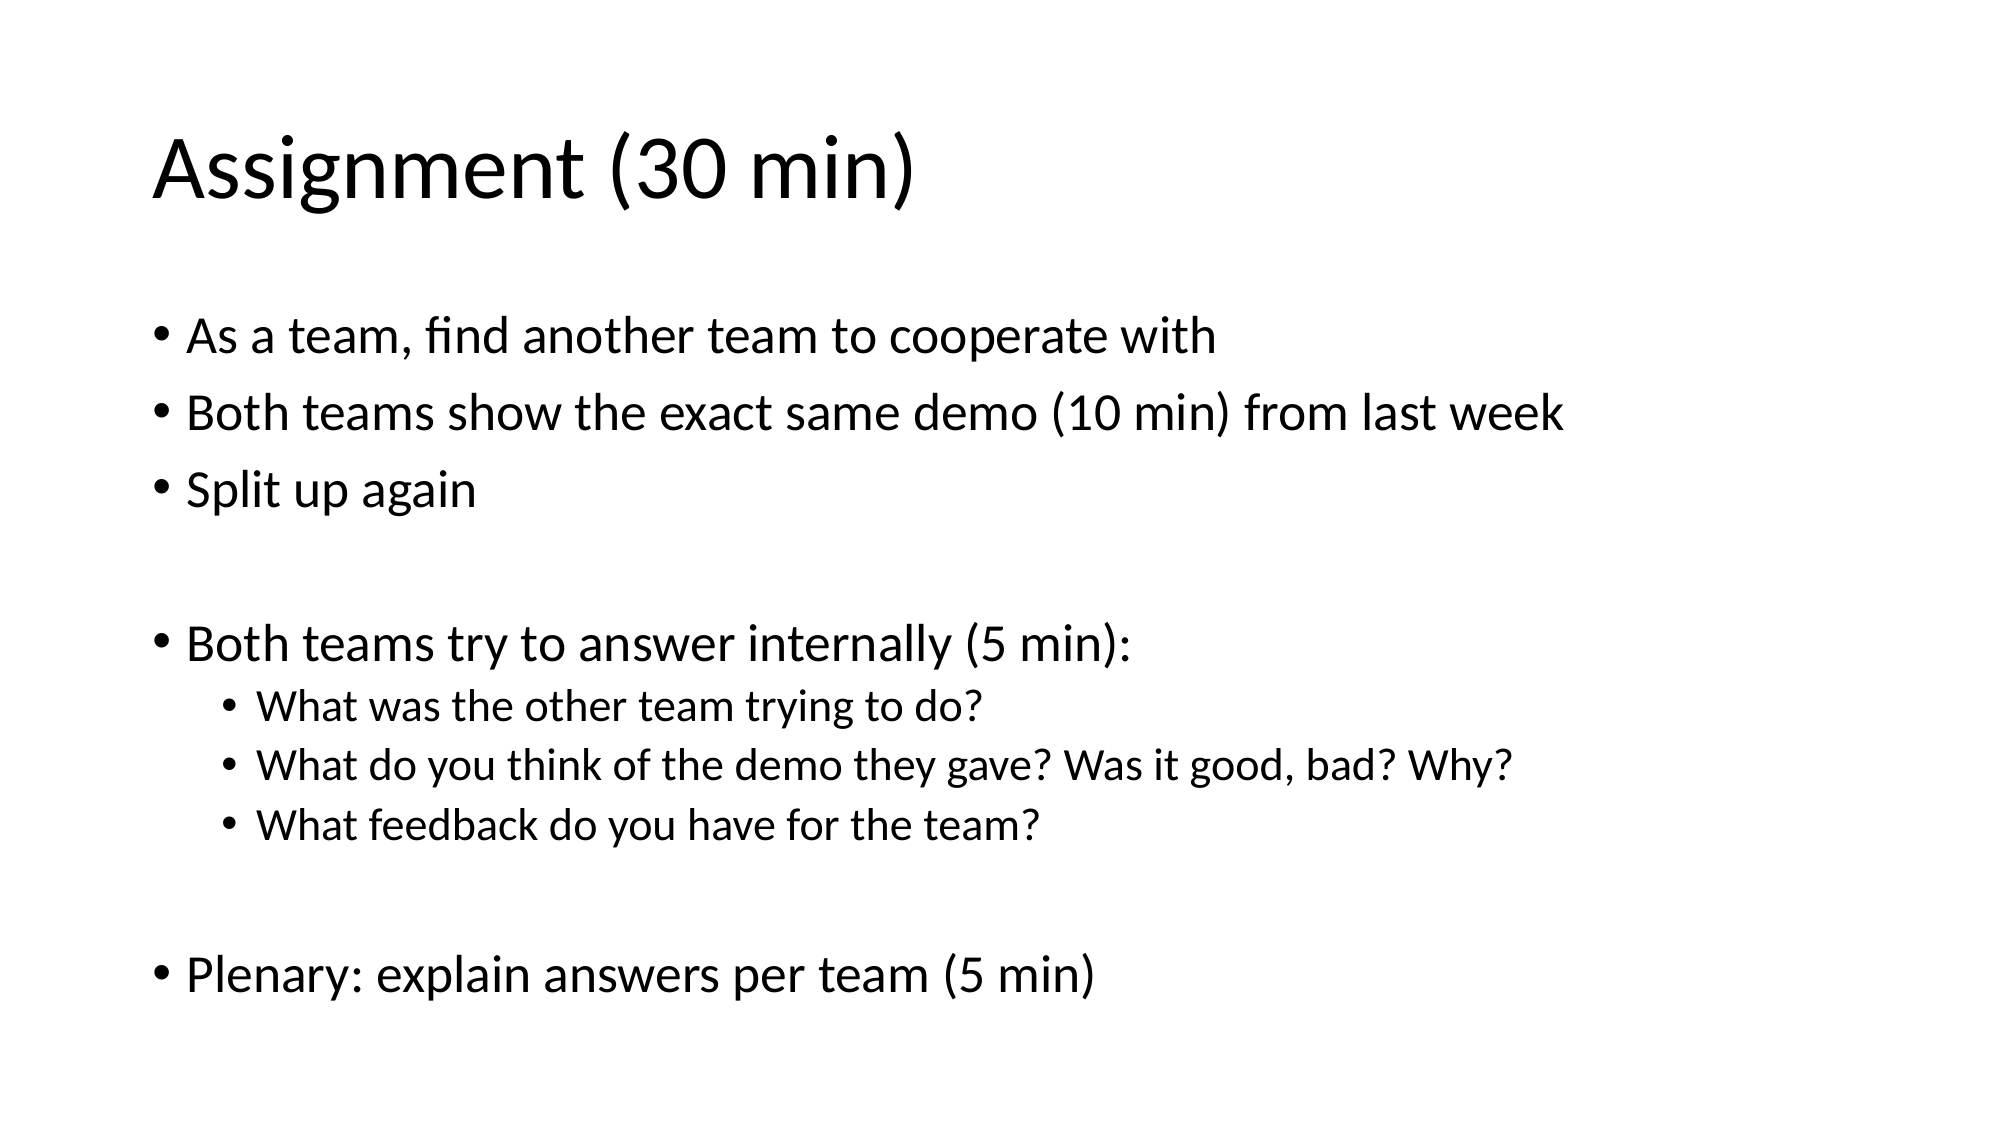

# Assignment (30 min)
As a team, find another team to cooperate with
Both teams show the exact same demo (10 min) from last week
Split up again

Both teams try to answer internally (5 min):
What was the other team trying to do?
What do you think of the demo they gave? Was it good, bad? Why?
What feedback do you have for the team?

Plenary: explain answers per team (5 min)